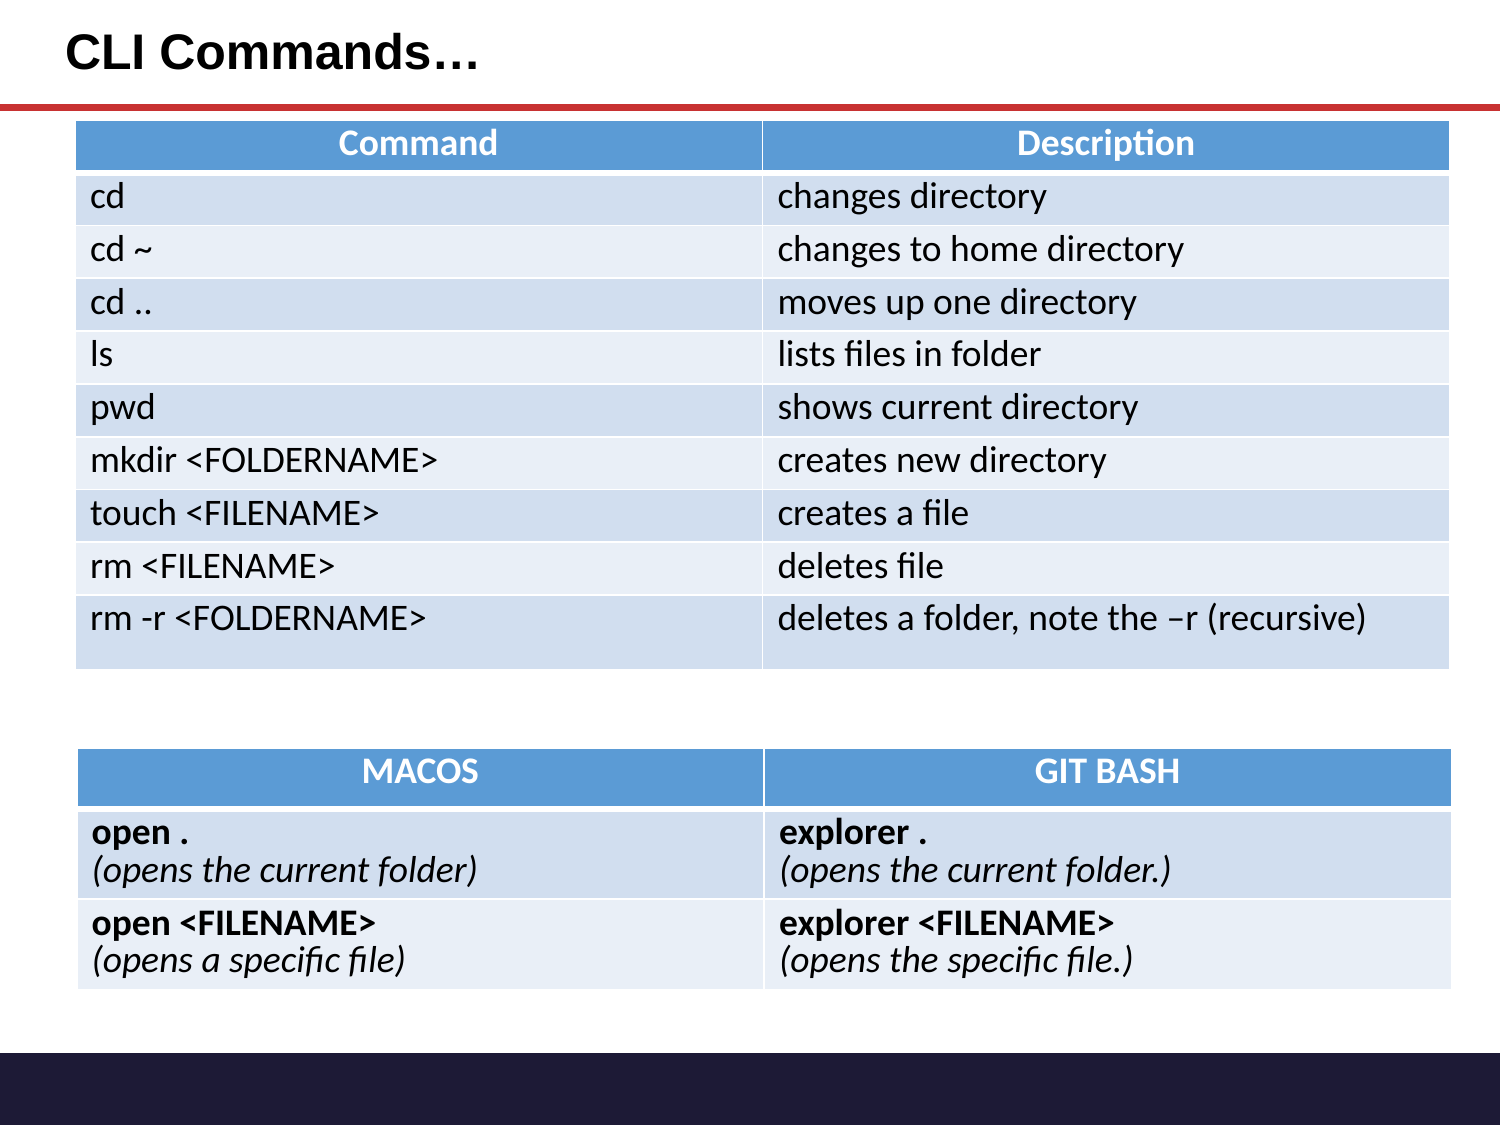

# CLI Commands…
| Command | Description |
| --- | --- |
| cd | changes directory |
| cd ~ | changes to home directory |
| cd .. | moves up one directory |
| ls | lists files in folder |
| pwd | shows current directory |
| mkdir <FOLDERNAME> | creates new directory |
| touch <FILENAME> | creates a file |
| rm <FILENAME> | deletes file |
| rm -r <FOLDERNAME> | deletes a folder, note the –r (recursive) |
| MACOS | GIT BASH |
| --- | --- |
| open .  (opens the current folder) | explorer .  (opens the current folder.) |
| open <FILENAME>  (opens a specific file) | explorer <FILENAME>  (opens the specific file.) |